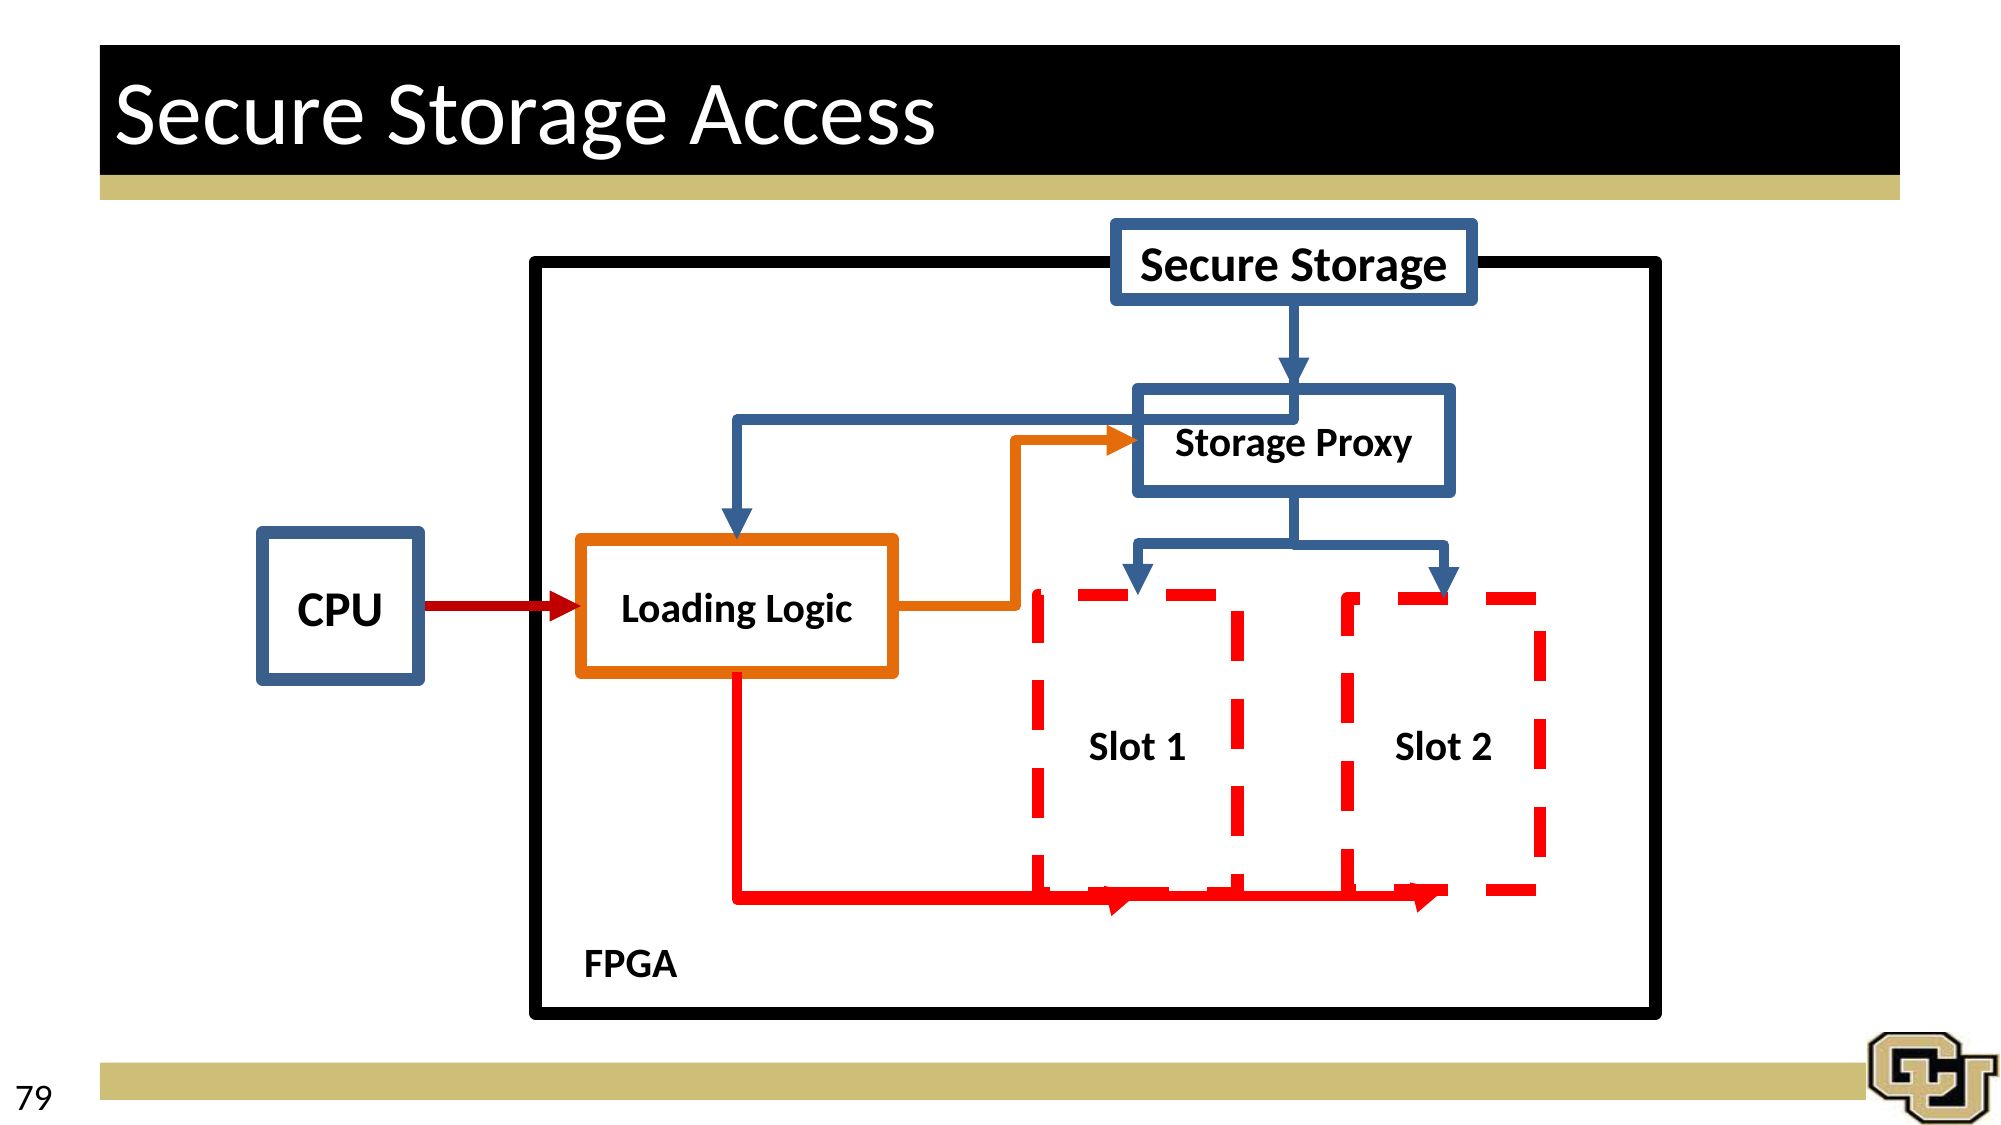

# Secure Storage Access
Secure Storage

Storage Proxy
CPU
Loading Logic
Slot 1
Slot 2
FPGA
79